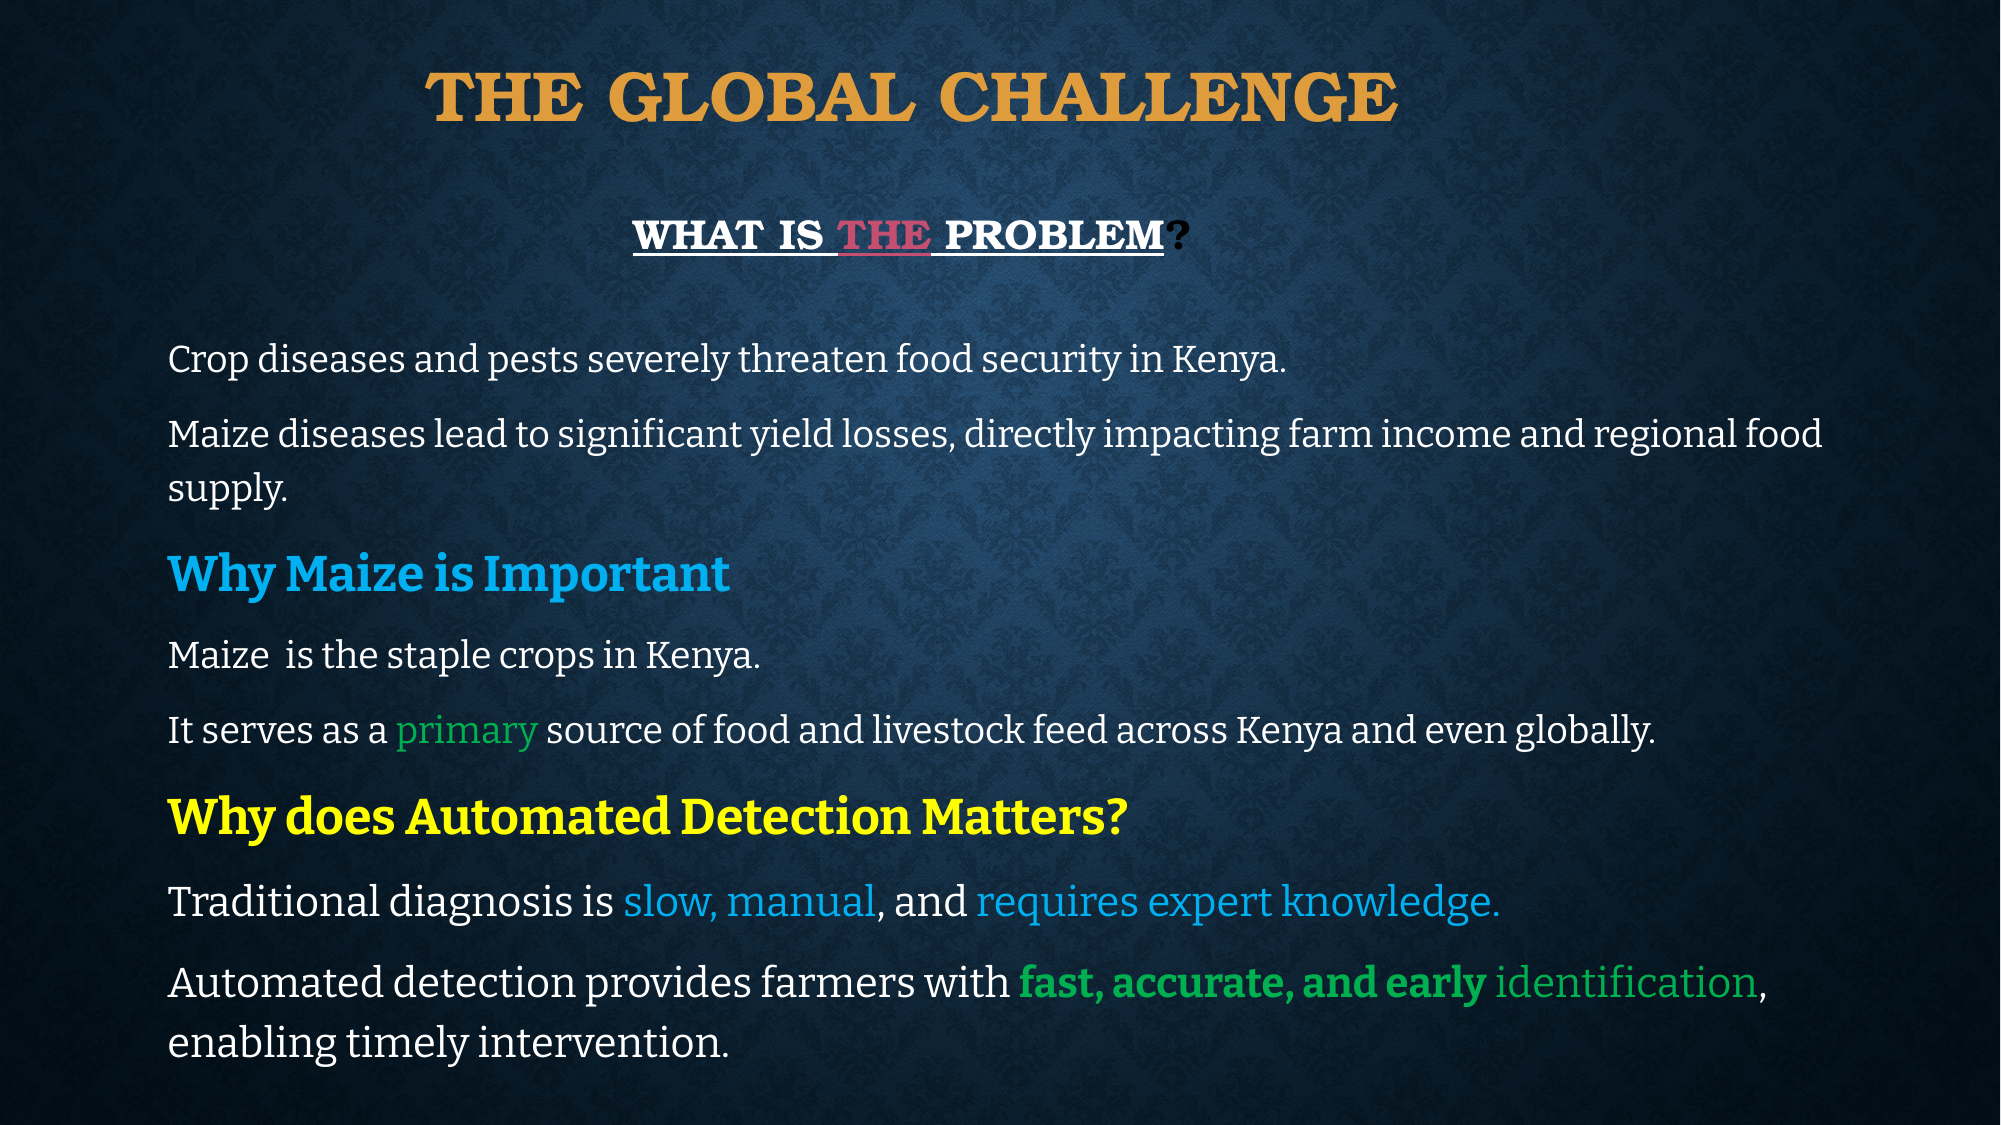

# The Global Challenge What is the Problem?
Crop diseases and pests severely threaten food security in Kenya.
Maize diseases lead to significant yield losses, directly impacting farm income and regional food supply.
Why Maize is Important
Maize  is the staple crops in Kenya.
It serves as a primary source of food and livestock feed across Kenya and even globally.
Why does Automated Detection Matters?
Traditional diagnosis is slow, manual, and requires expert knowledge.
Automated detection provides farmers with fast, accurate, and early identification, enabling timely intervention.